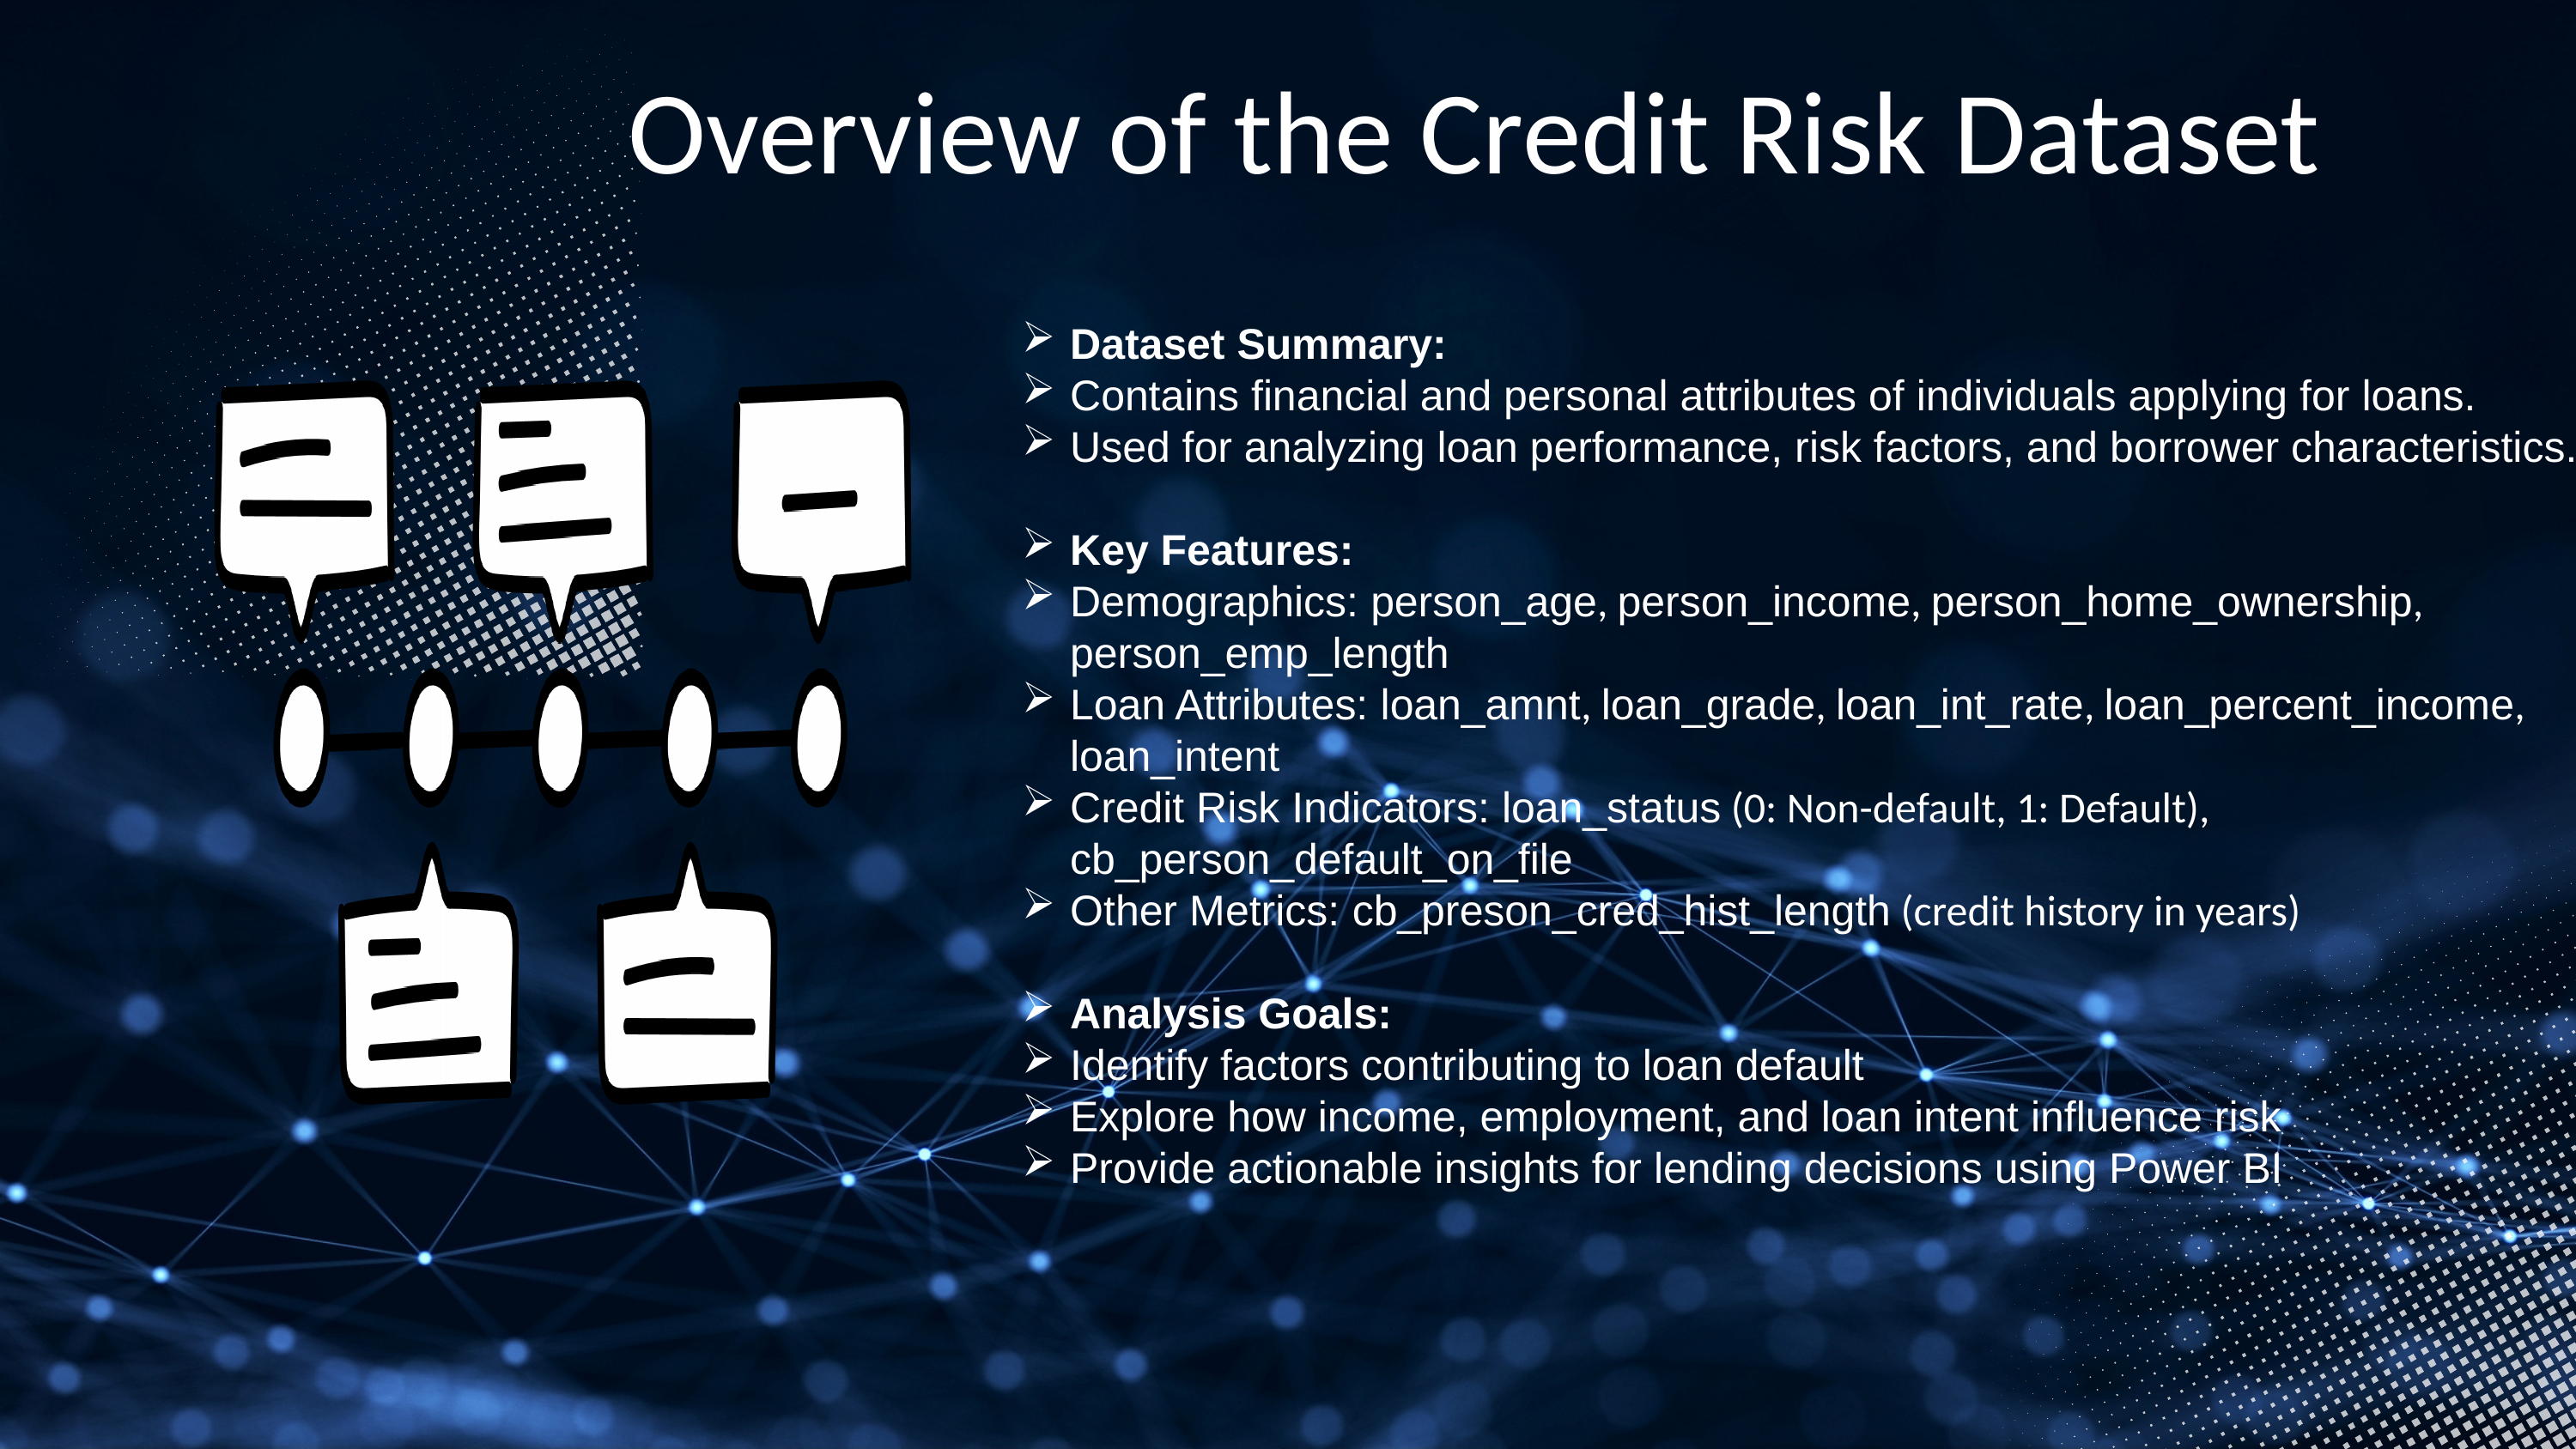

Overview of the Credit Risk Dataset
Dataset Summary:
Contains financial and personal attributes of individuals applying for loans.
Used for analyzing loan performance, risk factors, and borrower characteristics.

Key Features:
Demographics: person_age, person_income, person_home_ownership, person_emp_length
Loan Attributes: loan_amnt, loan_grade, loan_int_rate, loan_percent_income, loan_intent
Credit Risk Indicators: loan_status (0: Non-default, 1: Default), cb_person_default_on_file
Other Metrics: cb_preson_cred_hist_length (credit history in years)

Analysis Goals:
Identify factors contributing to loan default
Explore how income, employment, and loan intent influence risk
Provide actionable insights for lending decisions using Power BI